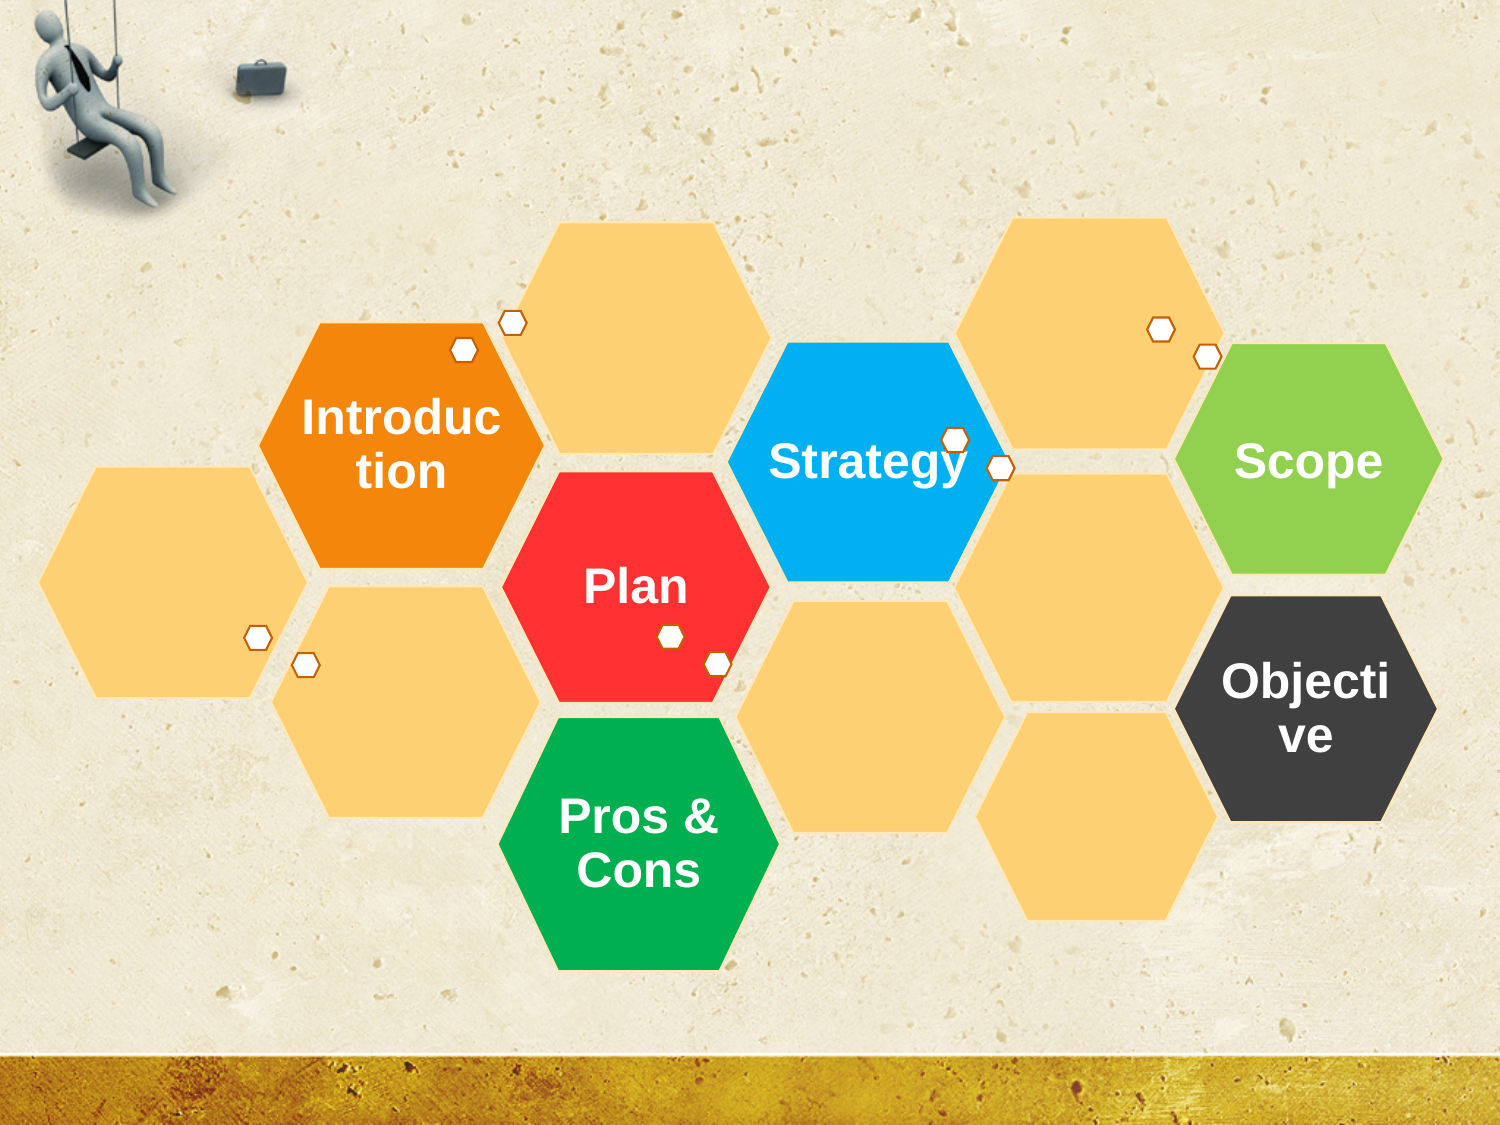

Introduction

Strategy
Scope

Plan

Objective

Pros & Cons